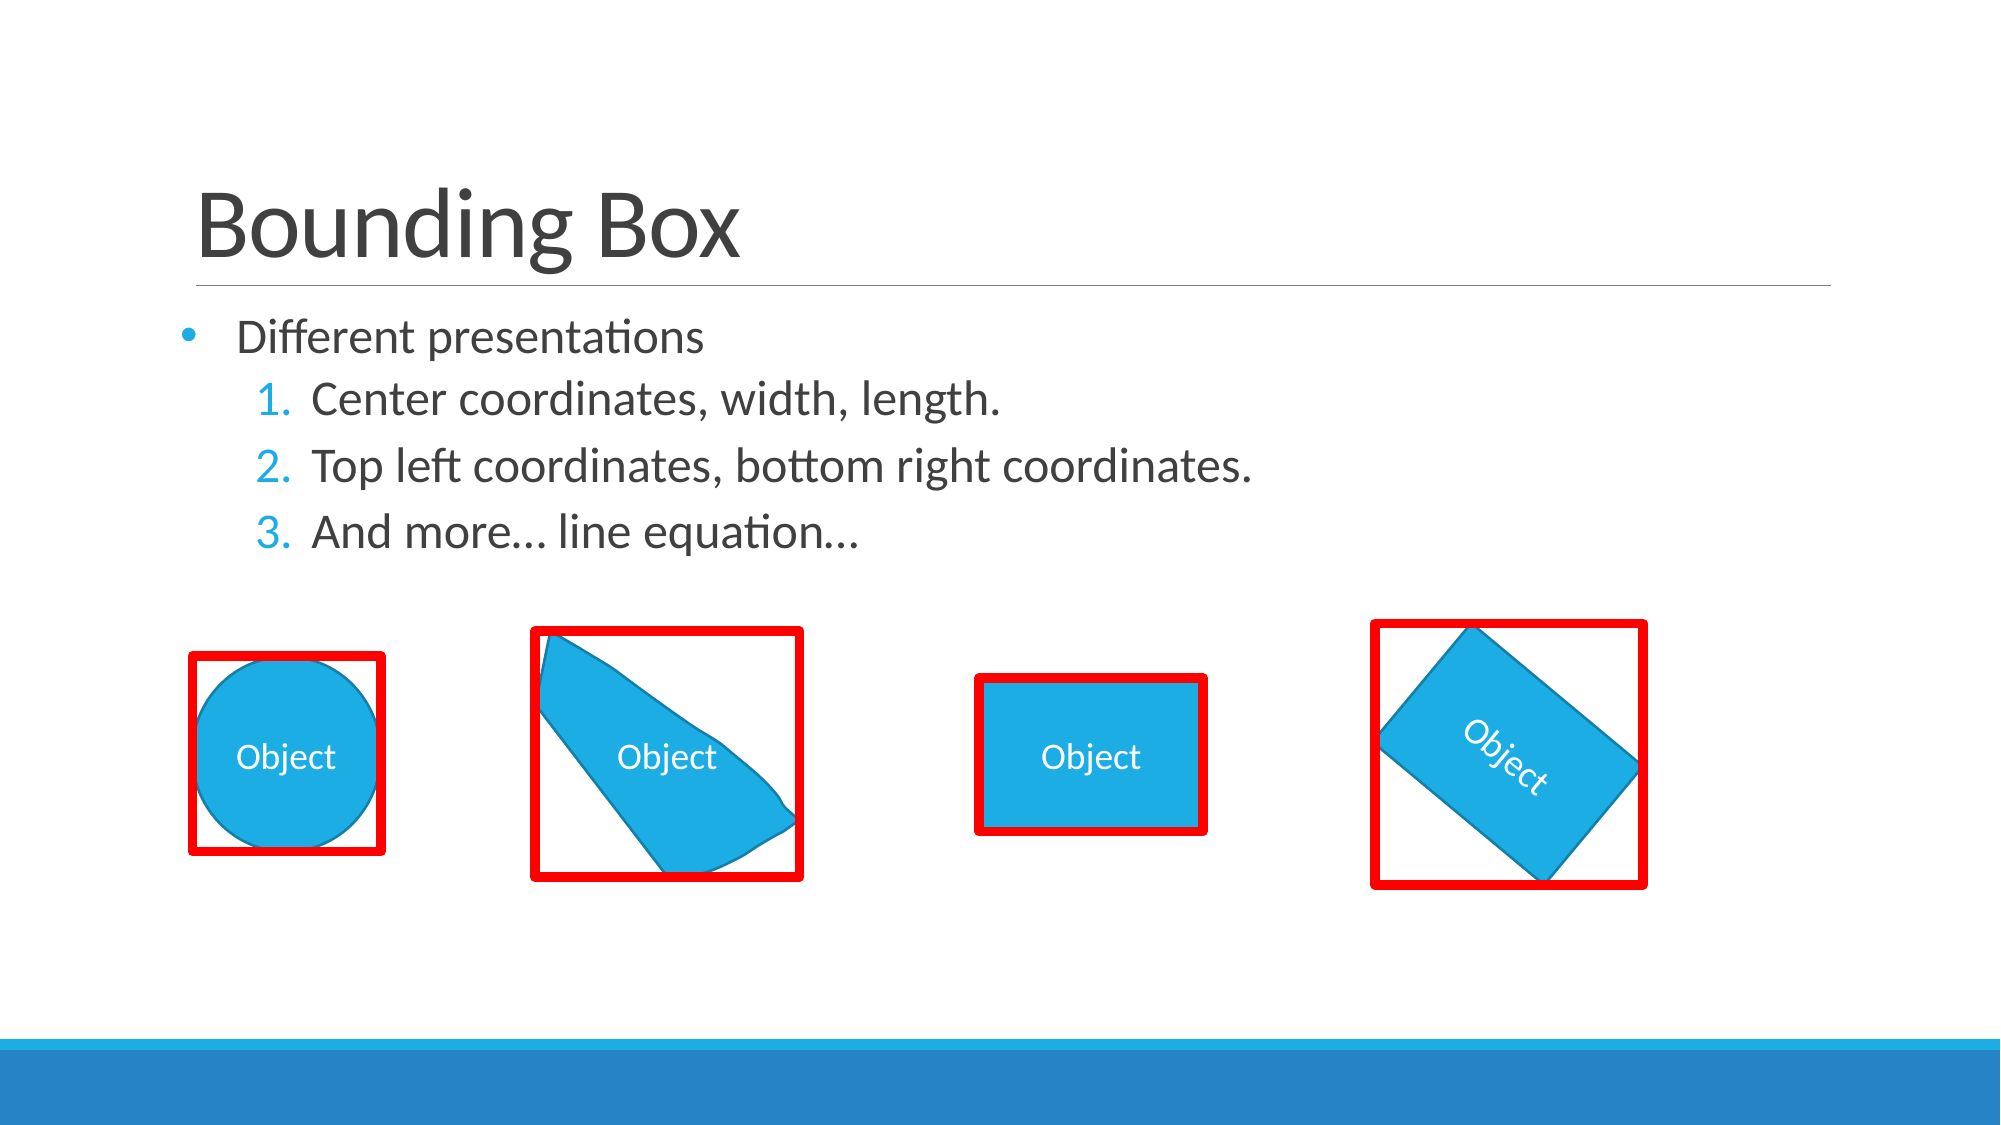

# Bounding Box
Different presentations
Center coordinates, width, length.
Top left coordinates, bottom right coordinates.
And more… line equation…

Object

Object
Object
Object